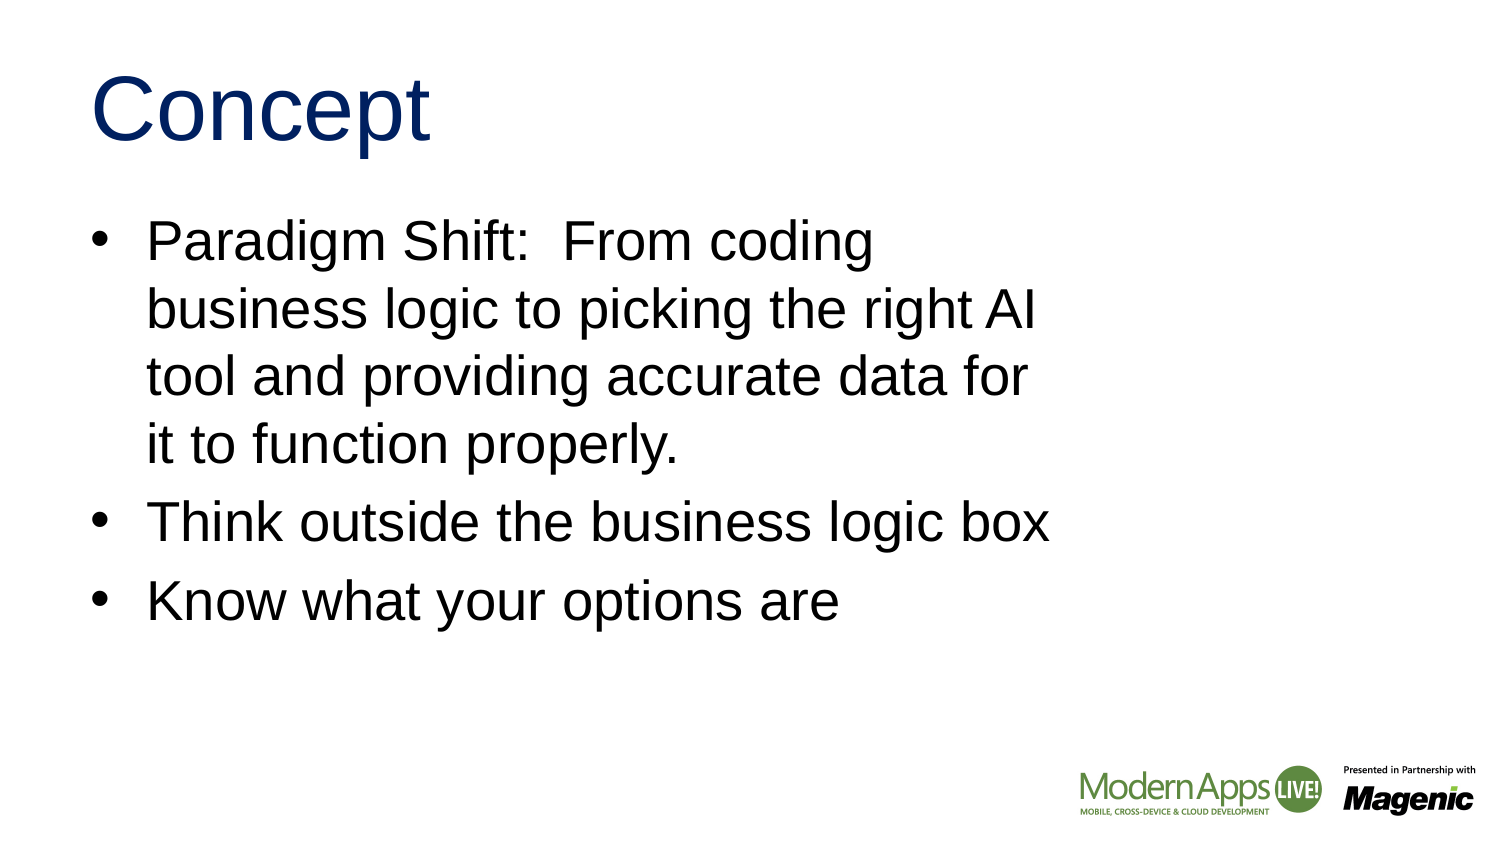

# Concept
Paradigm Shift:  From coding business logic to picking the right AI tool and providing accurate data for it to function properly.
Think outside the business logic box
Know what your options are